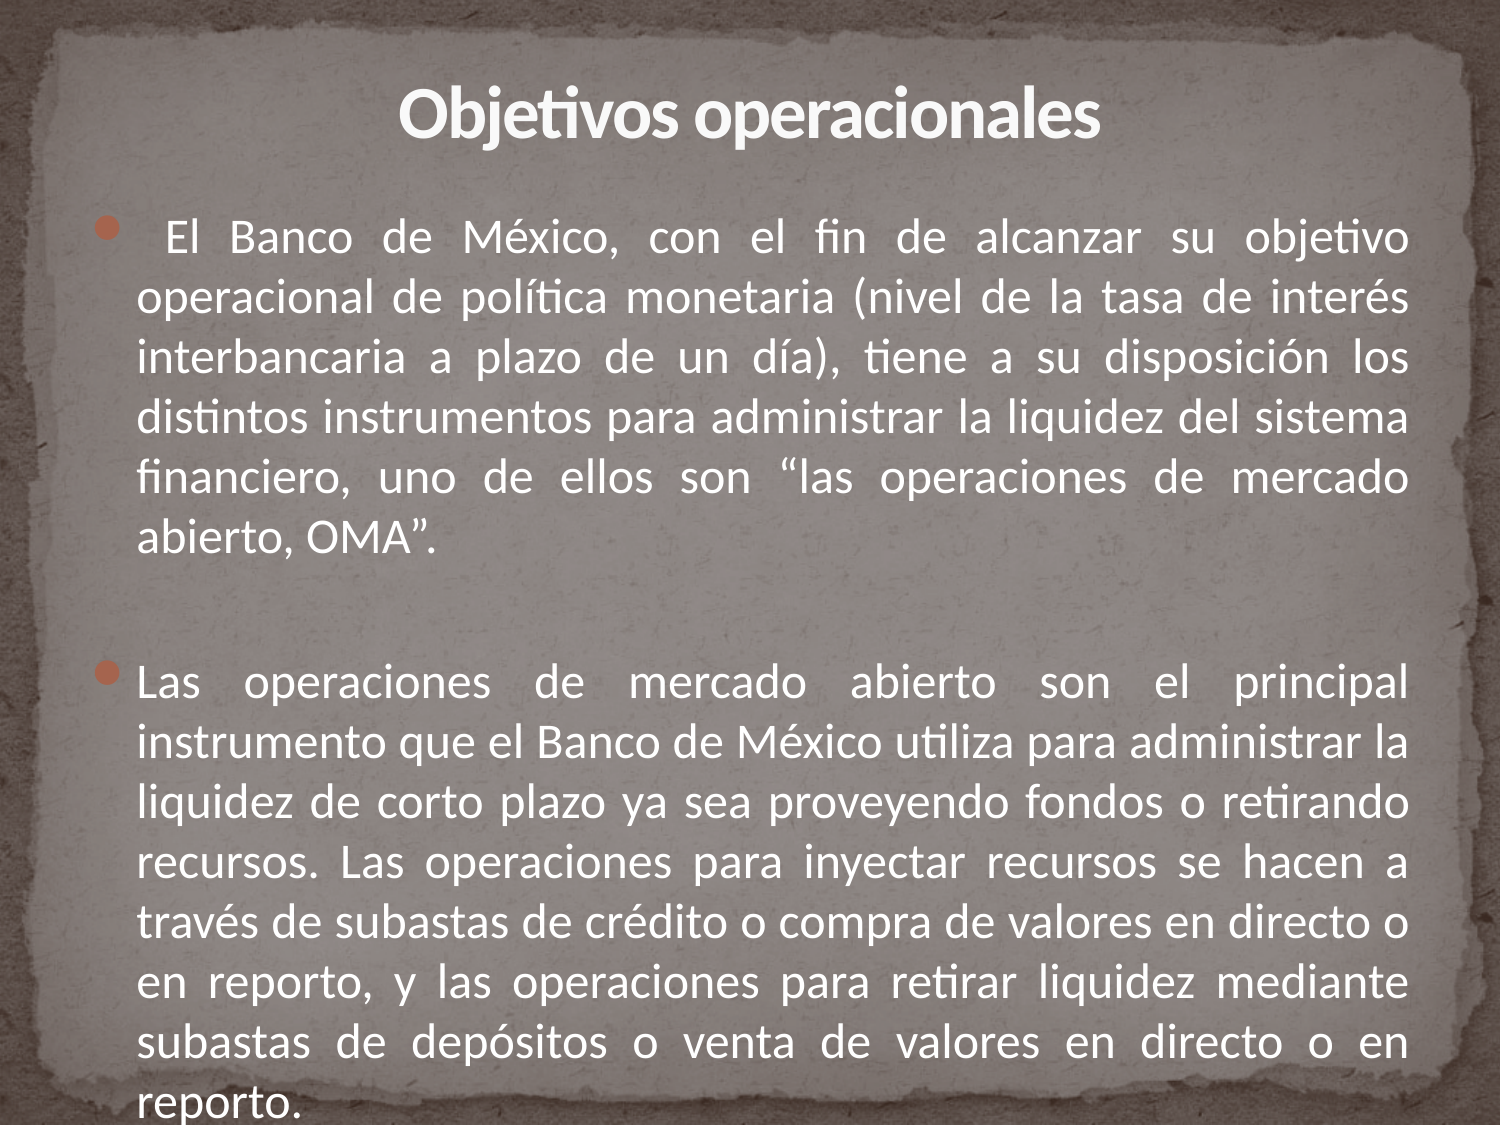

# Objetivos operacionales
 El Banco de México, con el fin de alcanzar su objetivo operacional de política monetaria (nivel de la tasa de interés interbancaria a plazo de un día), tiene a su disposición los distintos instrumentos para administrar la liquidez del sistema financiero, uno de ellos son “las operaciones de mercado abierto, OMA”.

Las operaciones de mercado abierto son el principal instrumento que el Banco de México utiliza para administrar la liquidez de corto plazo ya sea proveyendo fondos o retirando recursos. Las operaciones para inyectar recursos se hacen a través de subastas de crédito o compra de valores en directo o en reporto, y las operaciones para retirar liquidez mediante subastas de depósitos o venta de valores en directo o en reporto.